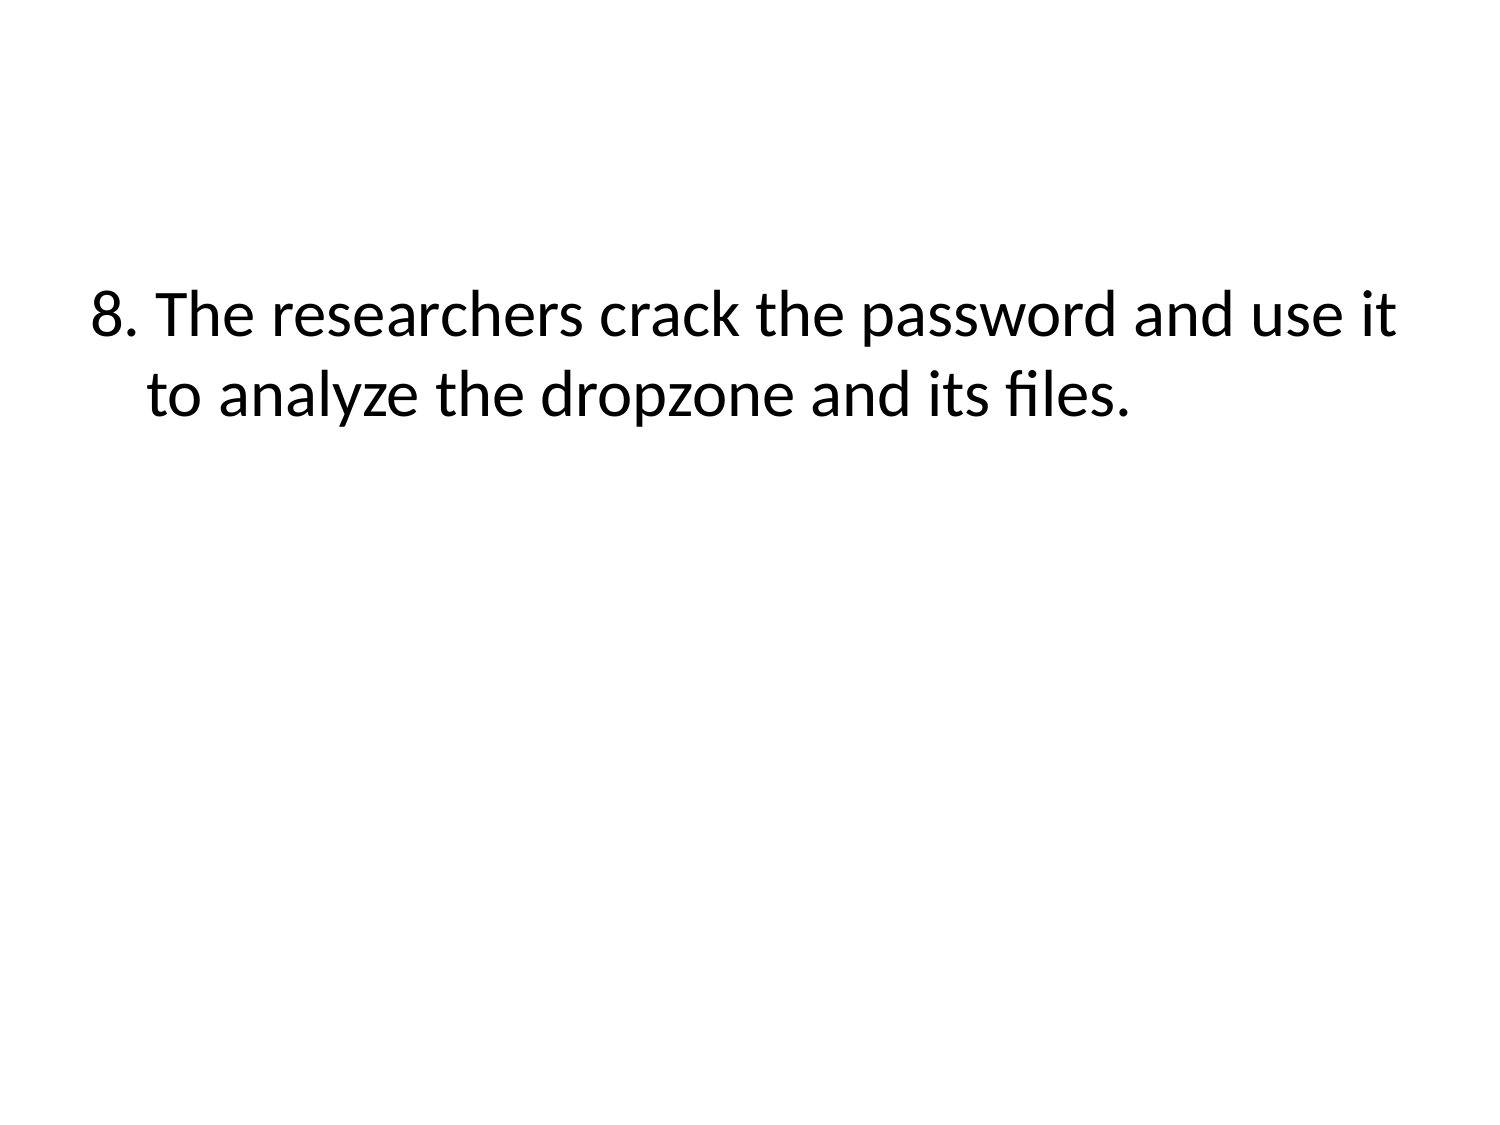

#
8. The researchers crack the password and use it to analyze the dropzone and its files.